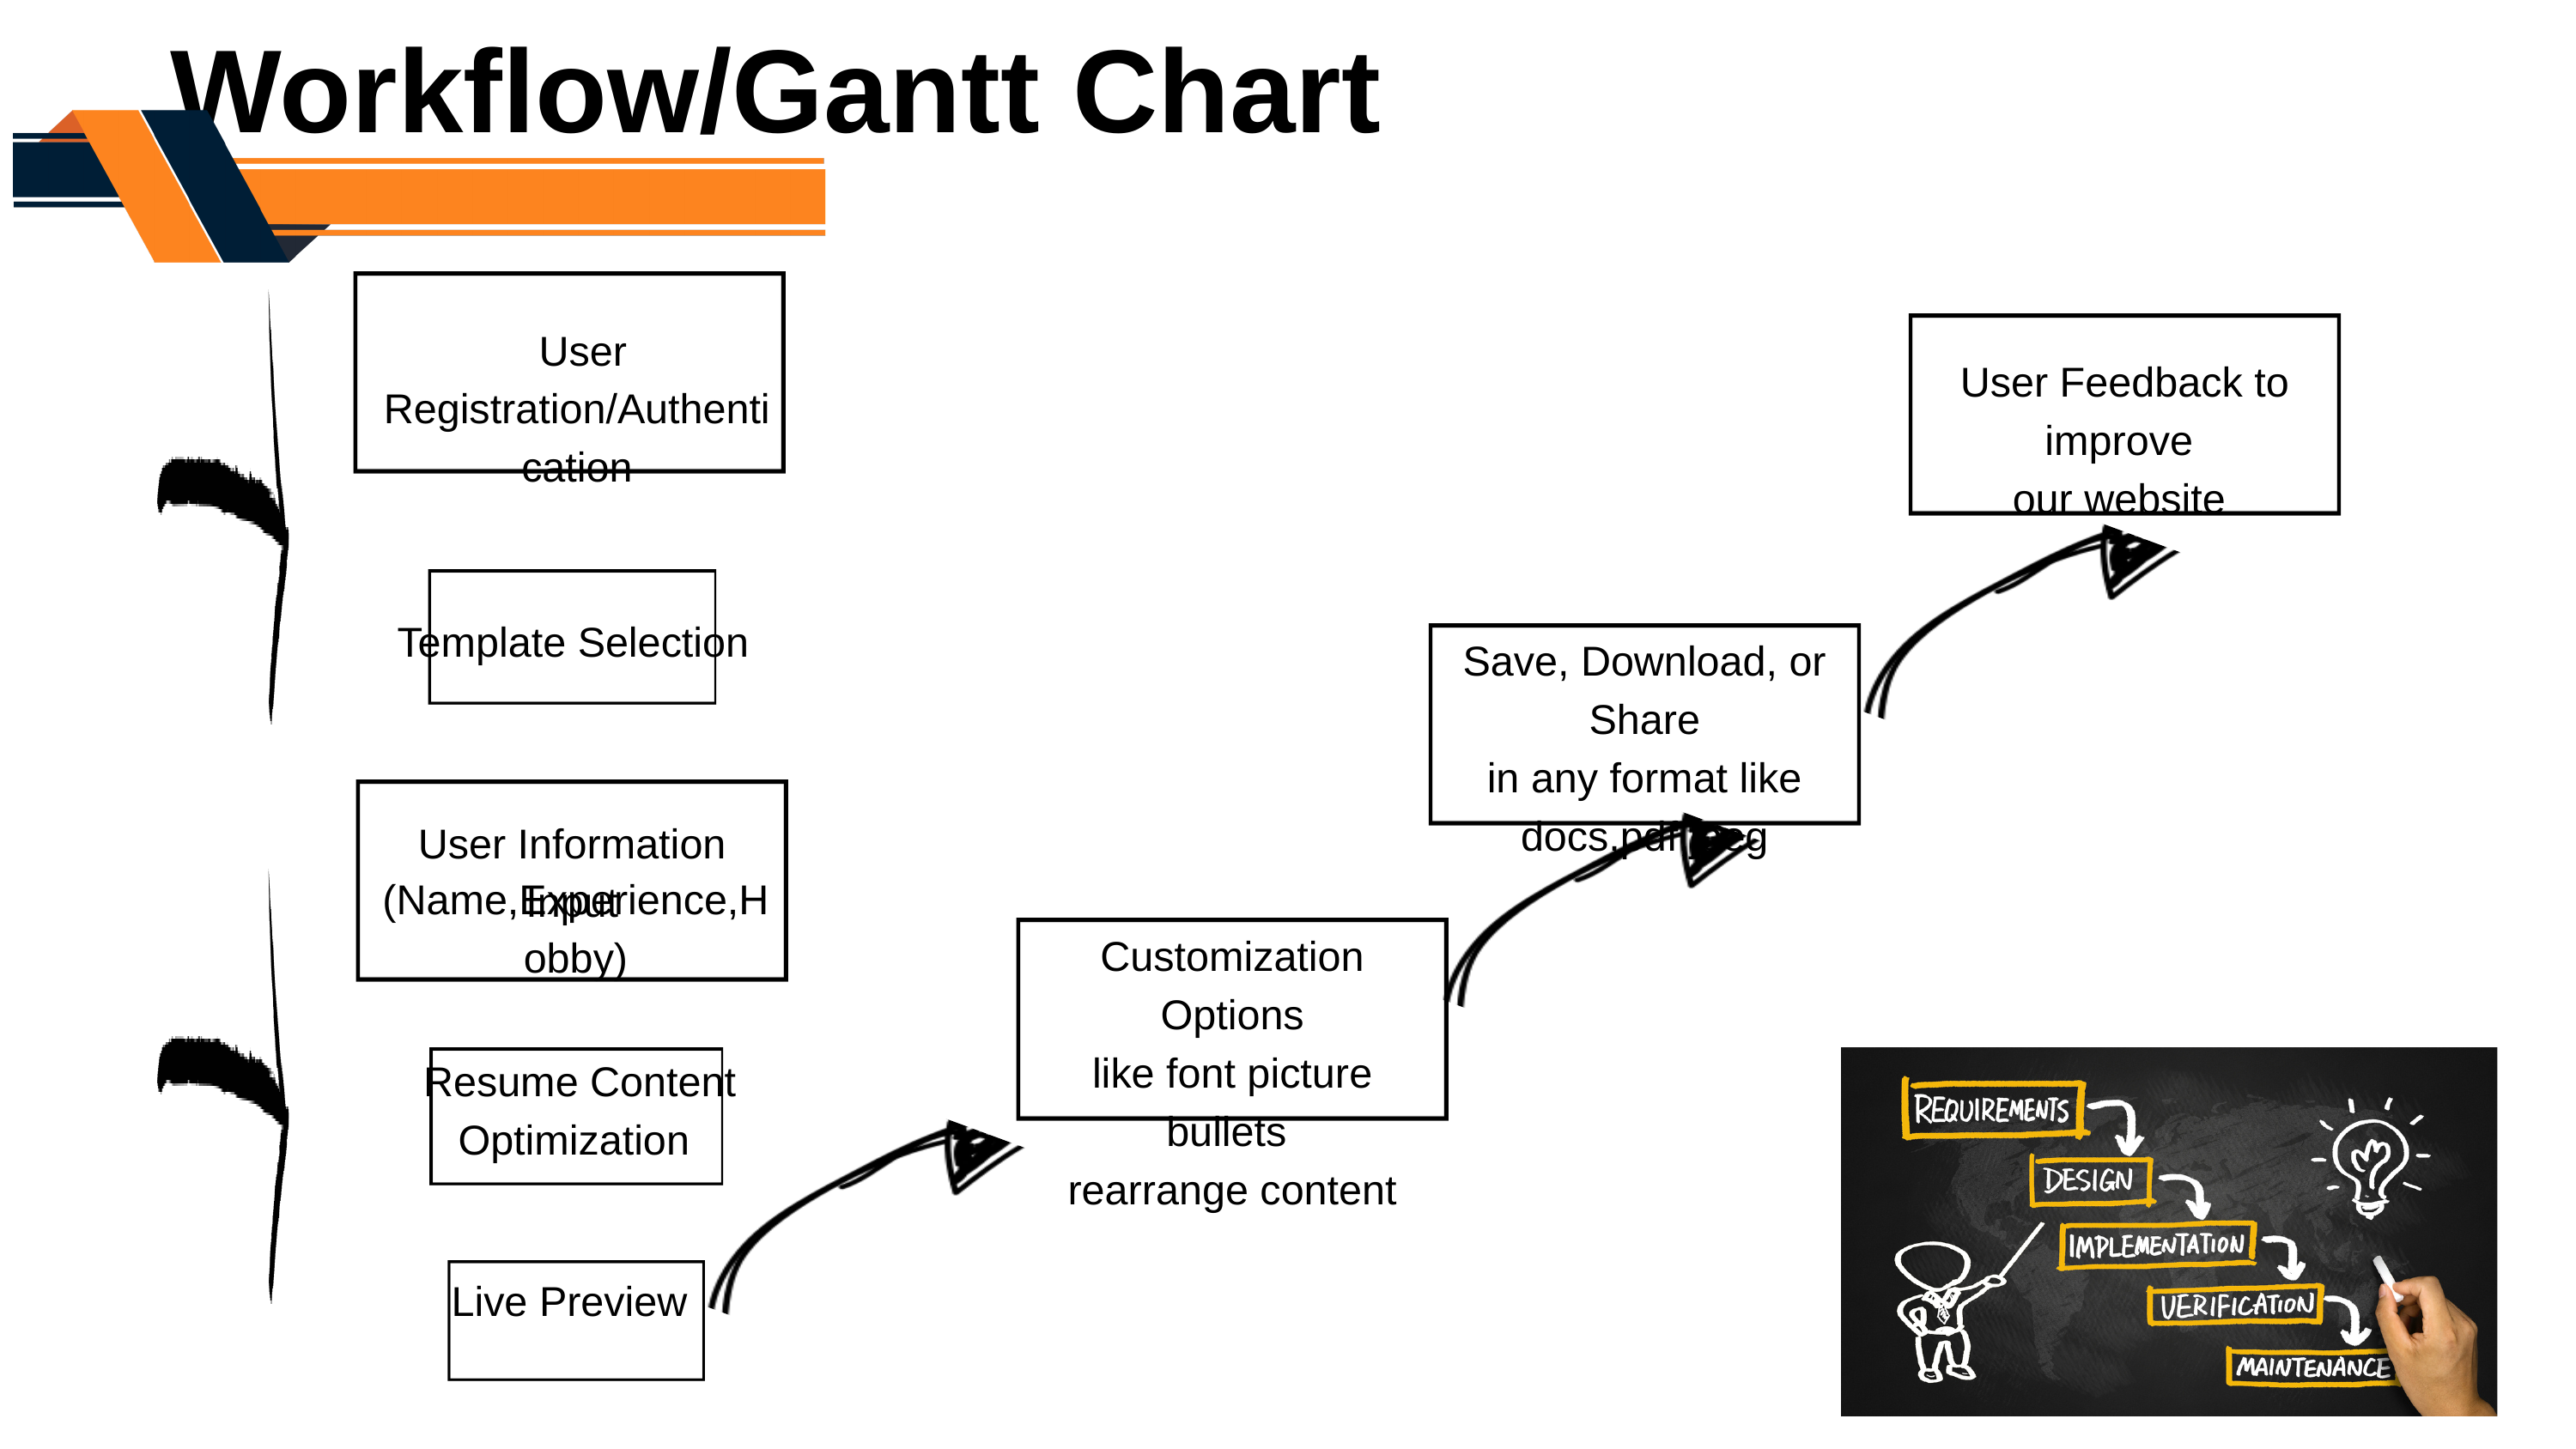

Workflow/Gantt Chart

 User Registration/Authentication

User Feedback to improve
our website

Template Selection

Save, Download, or Share
in any format like docs,pdf,jpeg

User Information Input
(Name,Experience,Hobby)

Customization Options
like font picture bullets
rearrange content

Resume Content Optimization

Live Preview